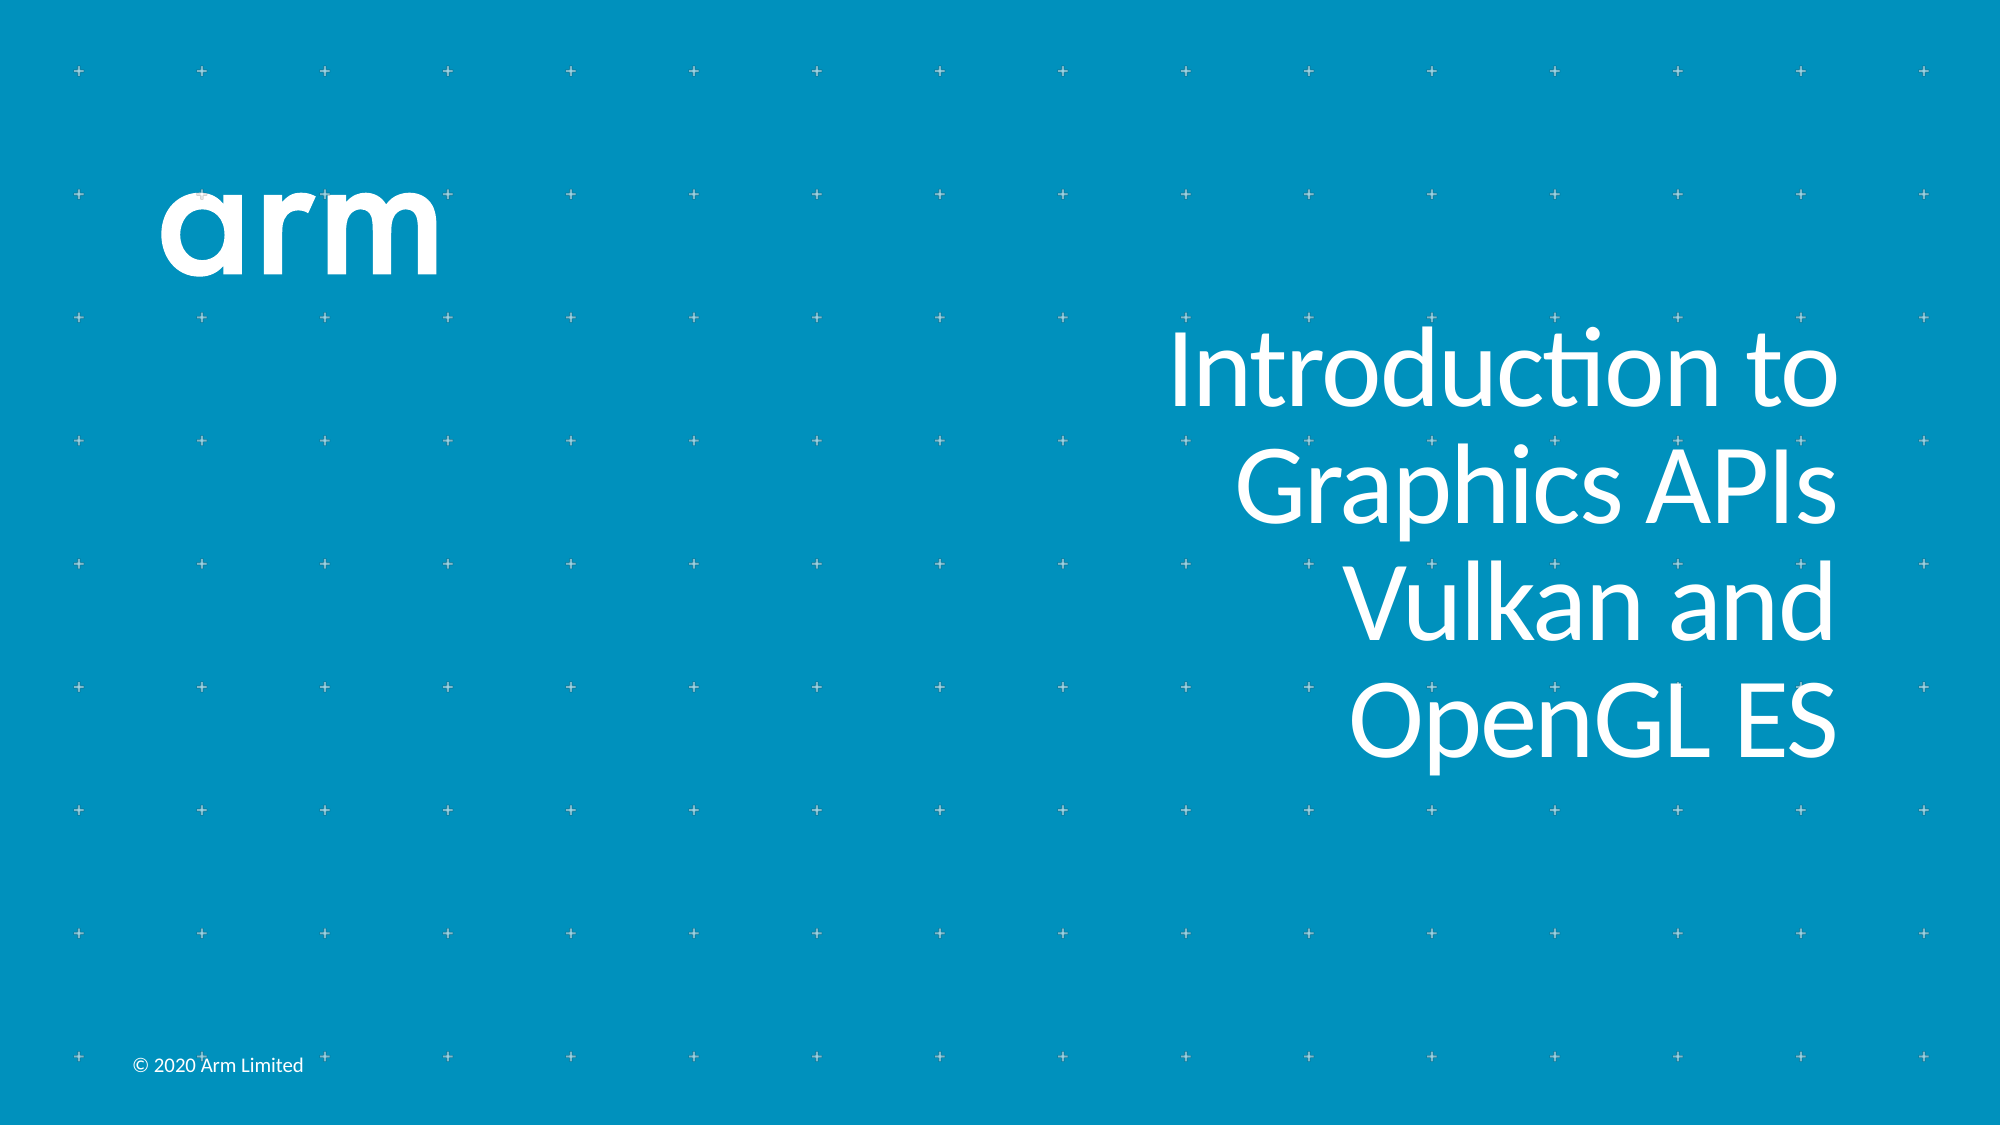

# Introduction to Graphics APIs Vulkan and OpenGL ES